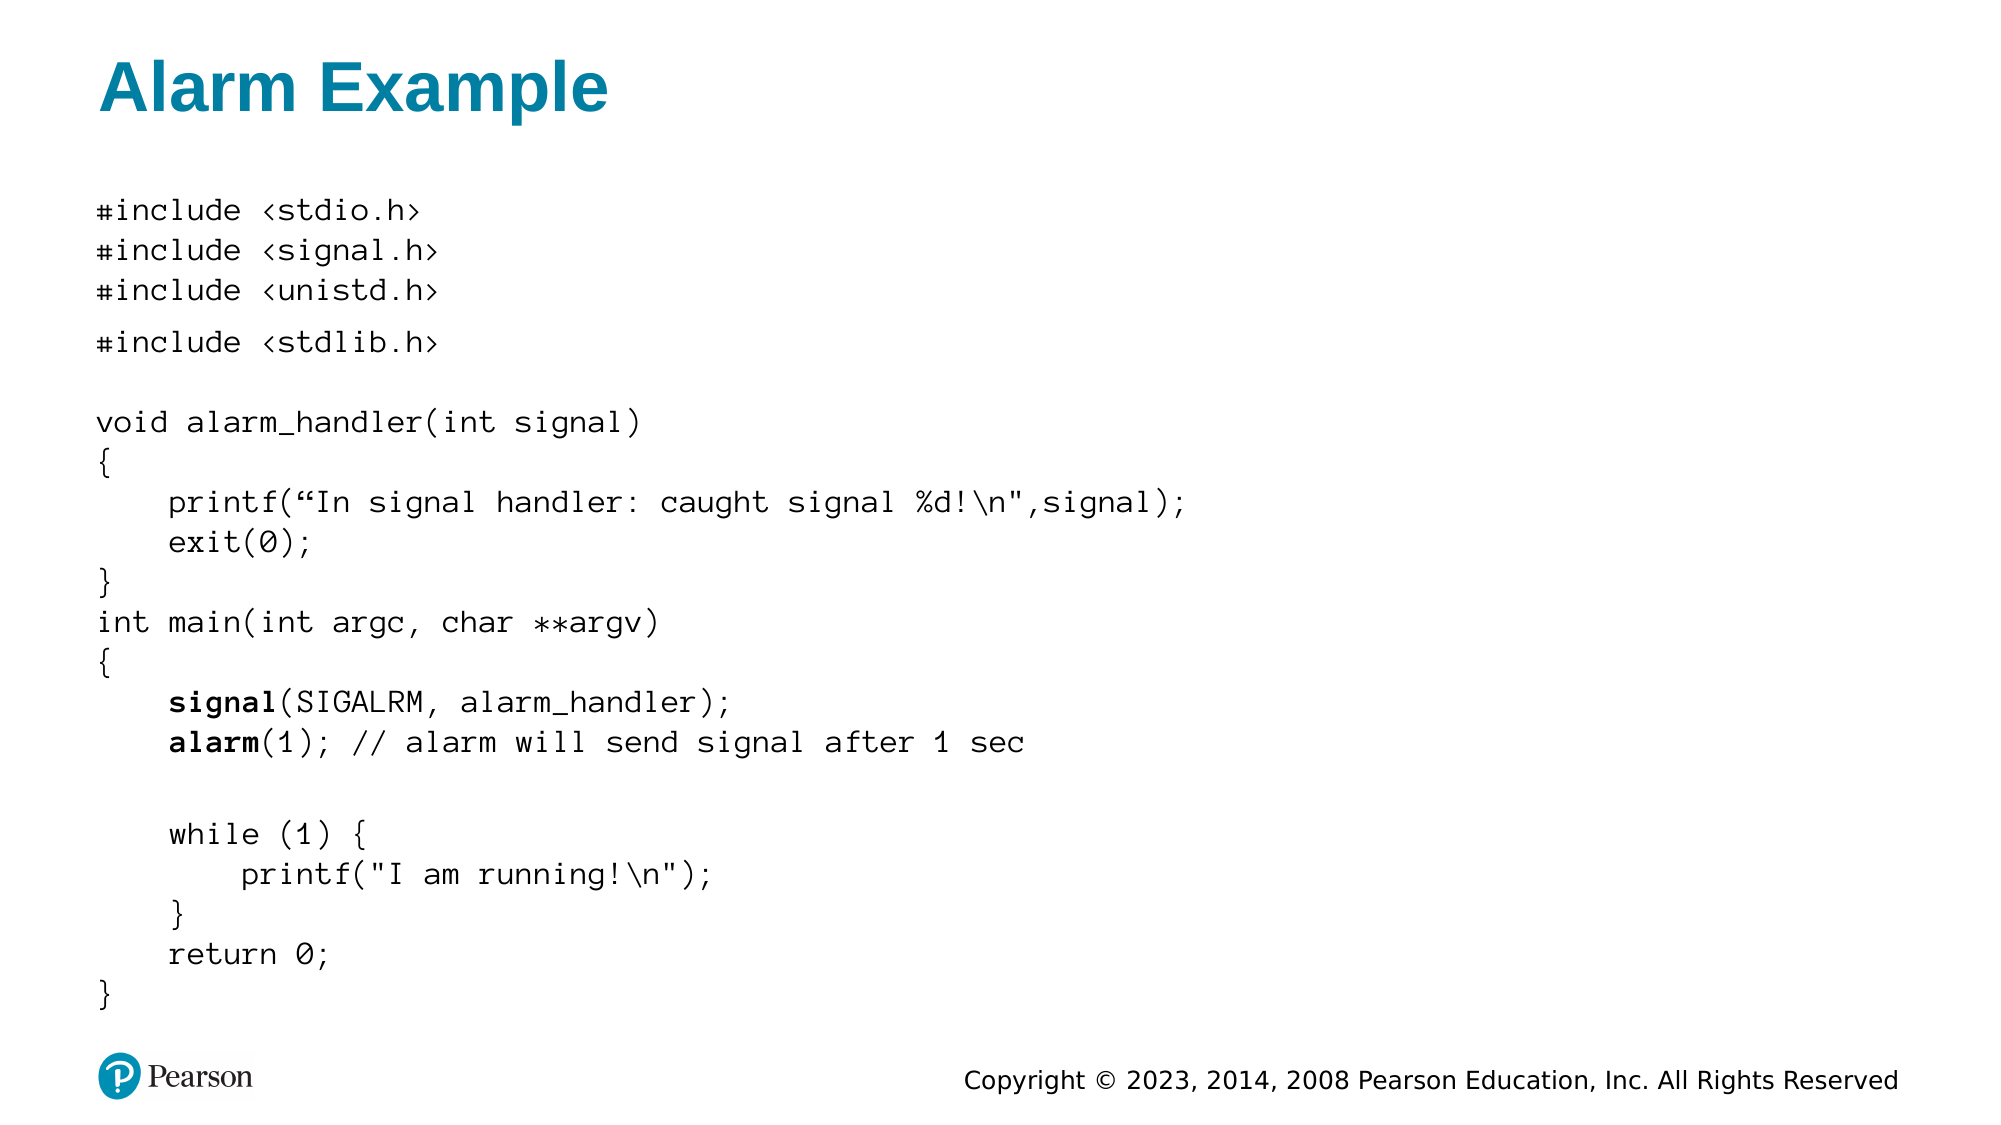

# Alarm Example
#include <stdio.h>
#include <signal.h>
#include <unistd.h>
#include <stdlib.h>
void alarm_handler(int signal)
{
    printf(“In signal handler: caught signal %d!\n",signal);
    exit(0);
}
int main(int argc, char **argv)
{
    signal(SIGALRM, alarm_handler);
    alarm(1); // alarm will send signal after 1 sec
    while (1) {
        printf("I am running!\n");
    }
    return 0;
}